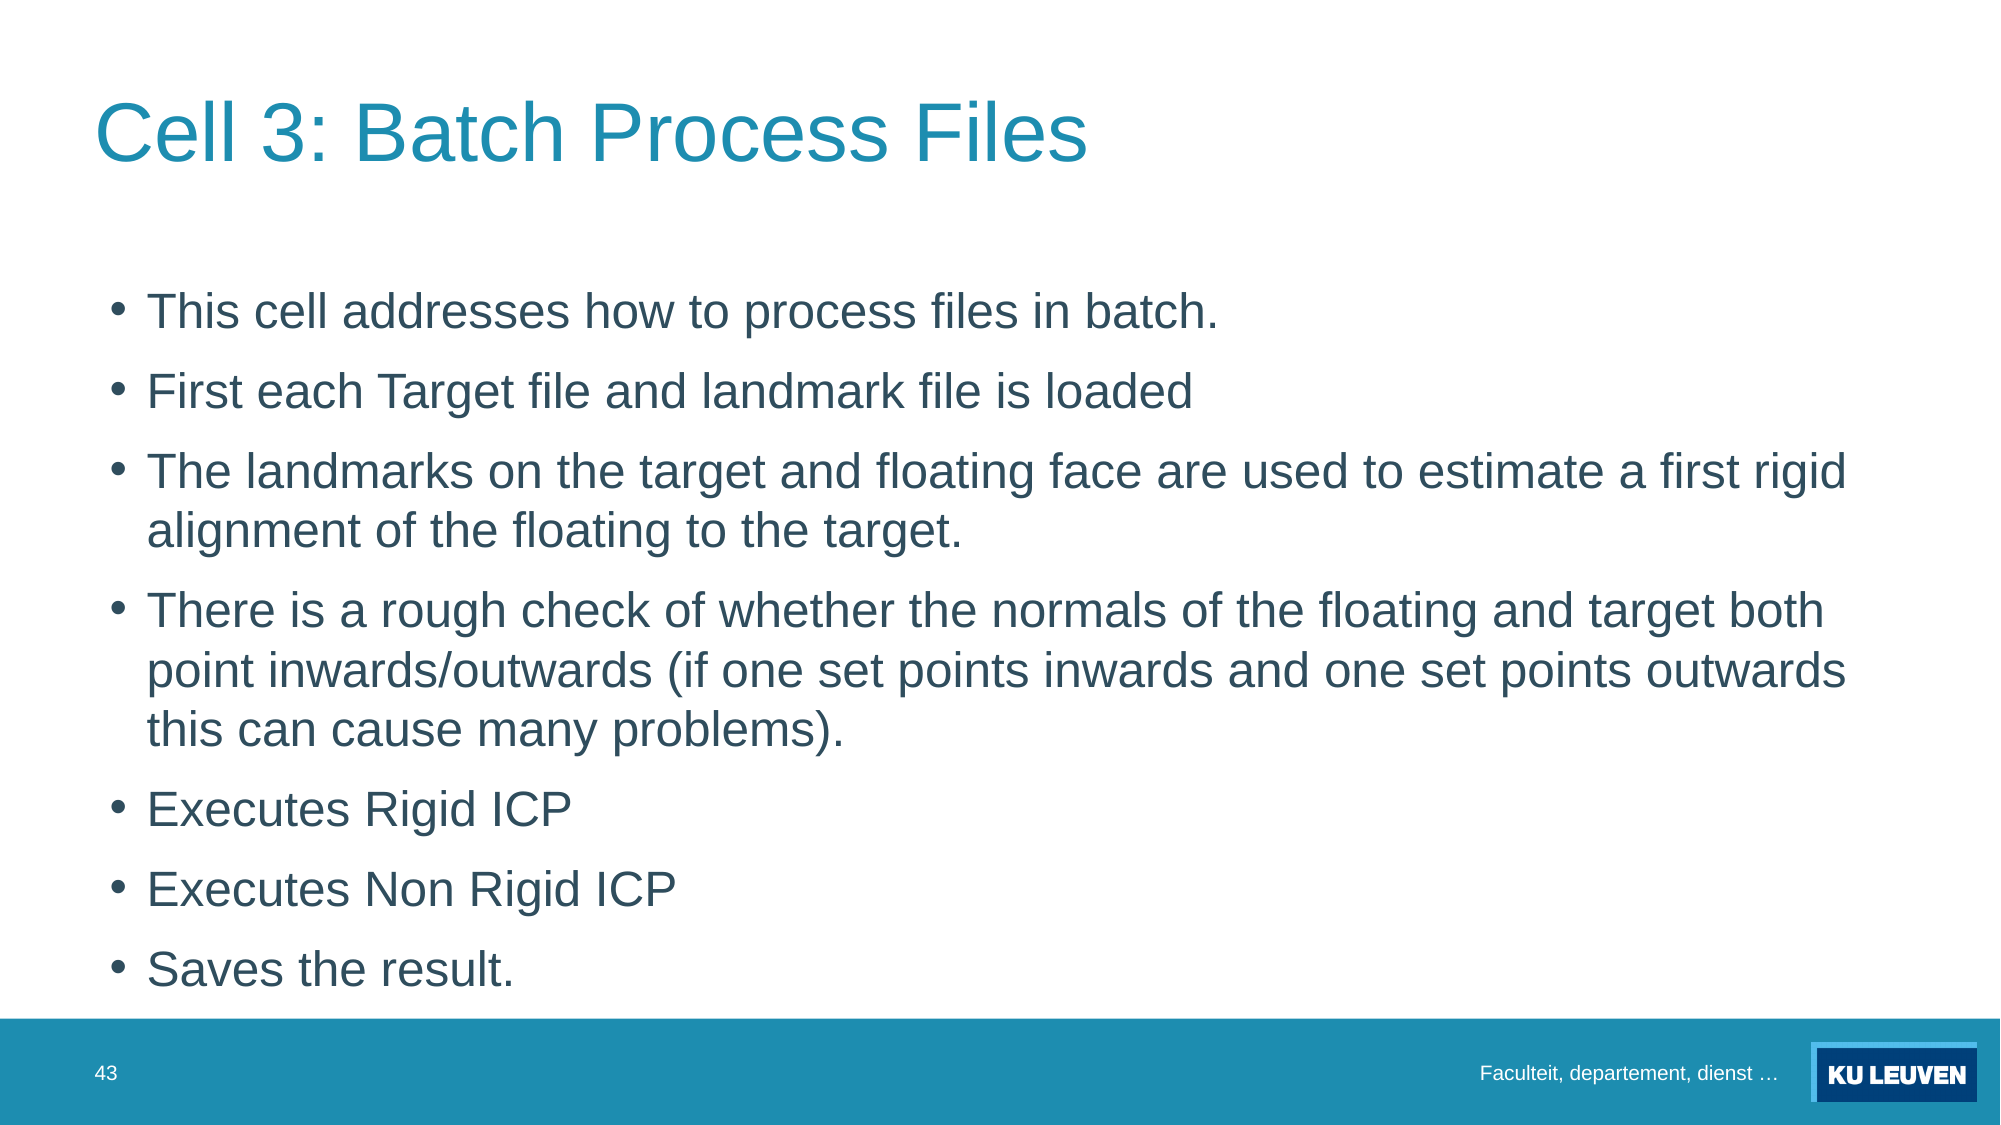

# Cell 3: Batch Process Files
This cell addresses how to process files in batch.
First each Target file and landmark file is loaded
The landmarks on the target and floating face are used to estimate a first rigid alignment of the floating to the target.
There is a rough check of whether the normals of the floating and target both point inwards/outwards (if one set points inwards and one set points outwards this can cause many problems).
Executes Rigid ICP
Executes Non Rigid ICP
Saves the result.

43
Faculteit, departement, dienst …